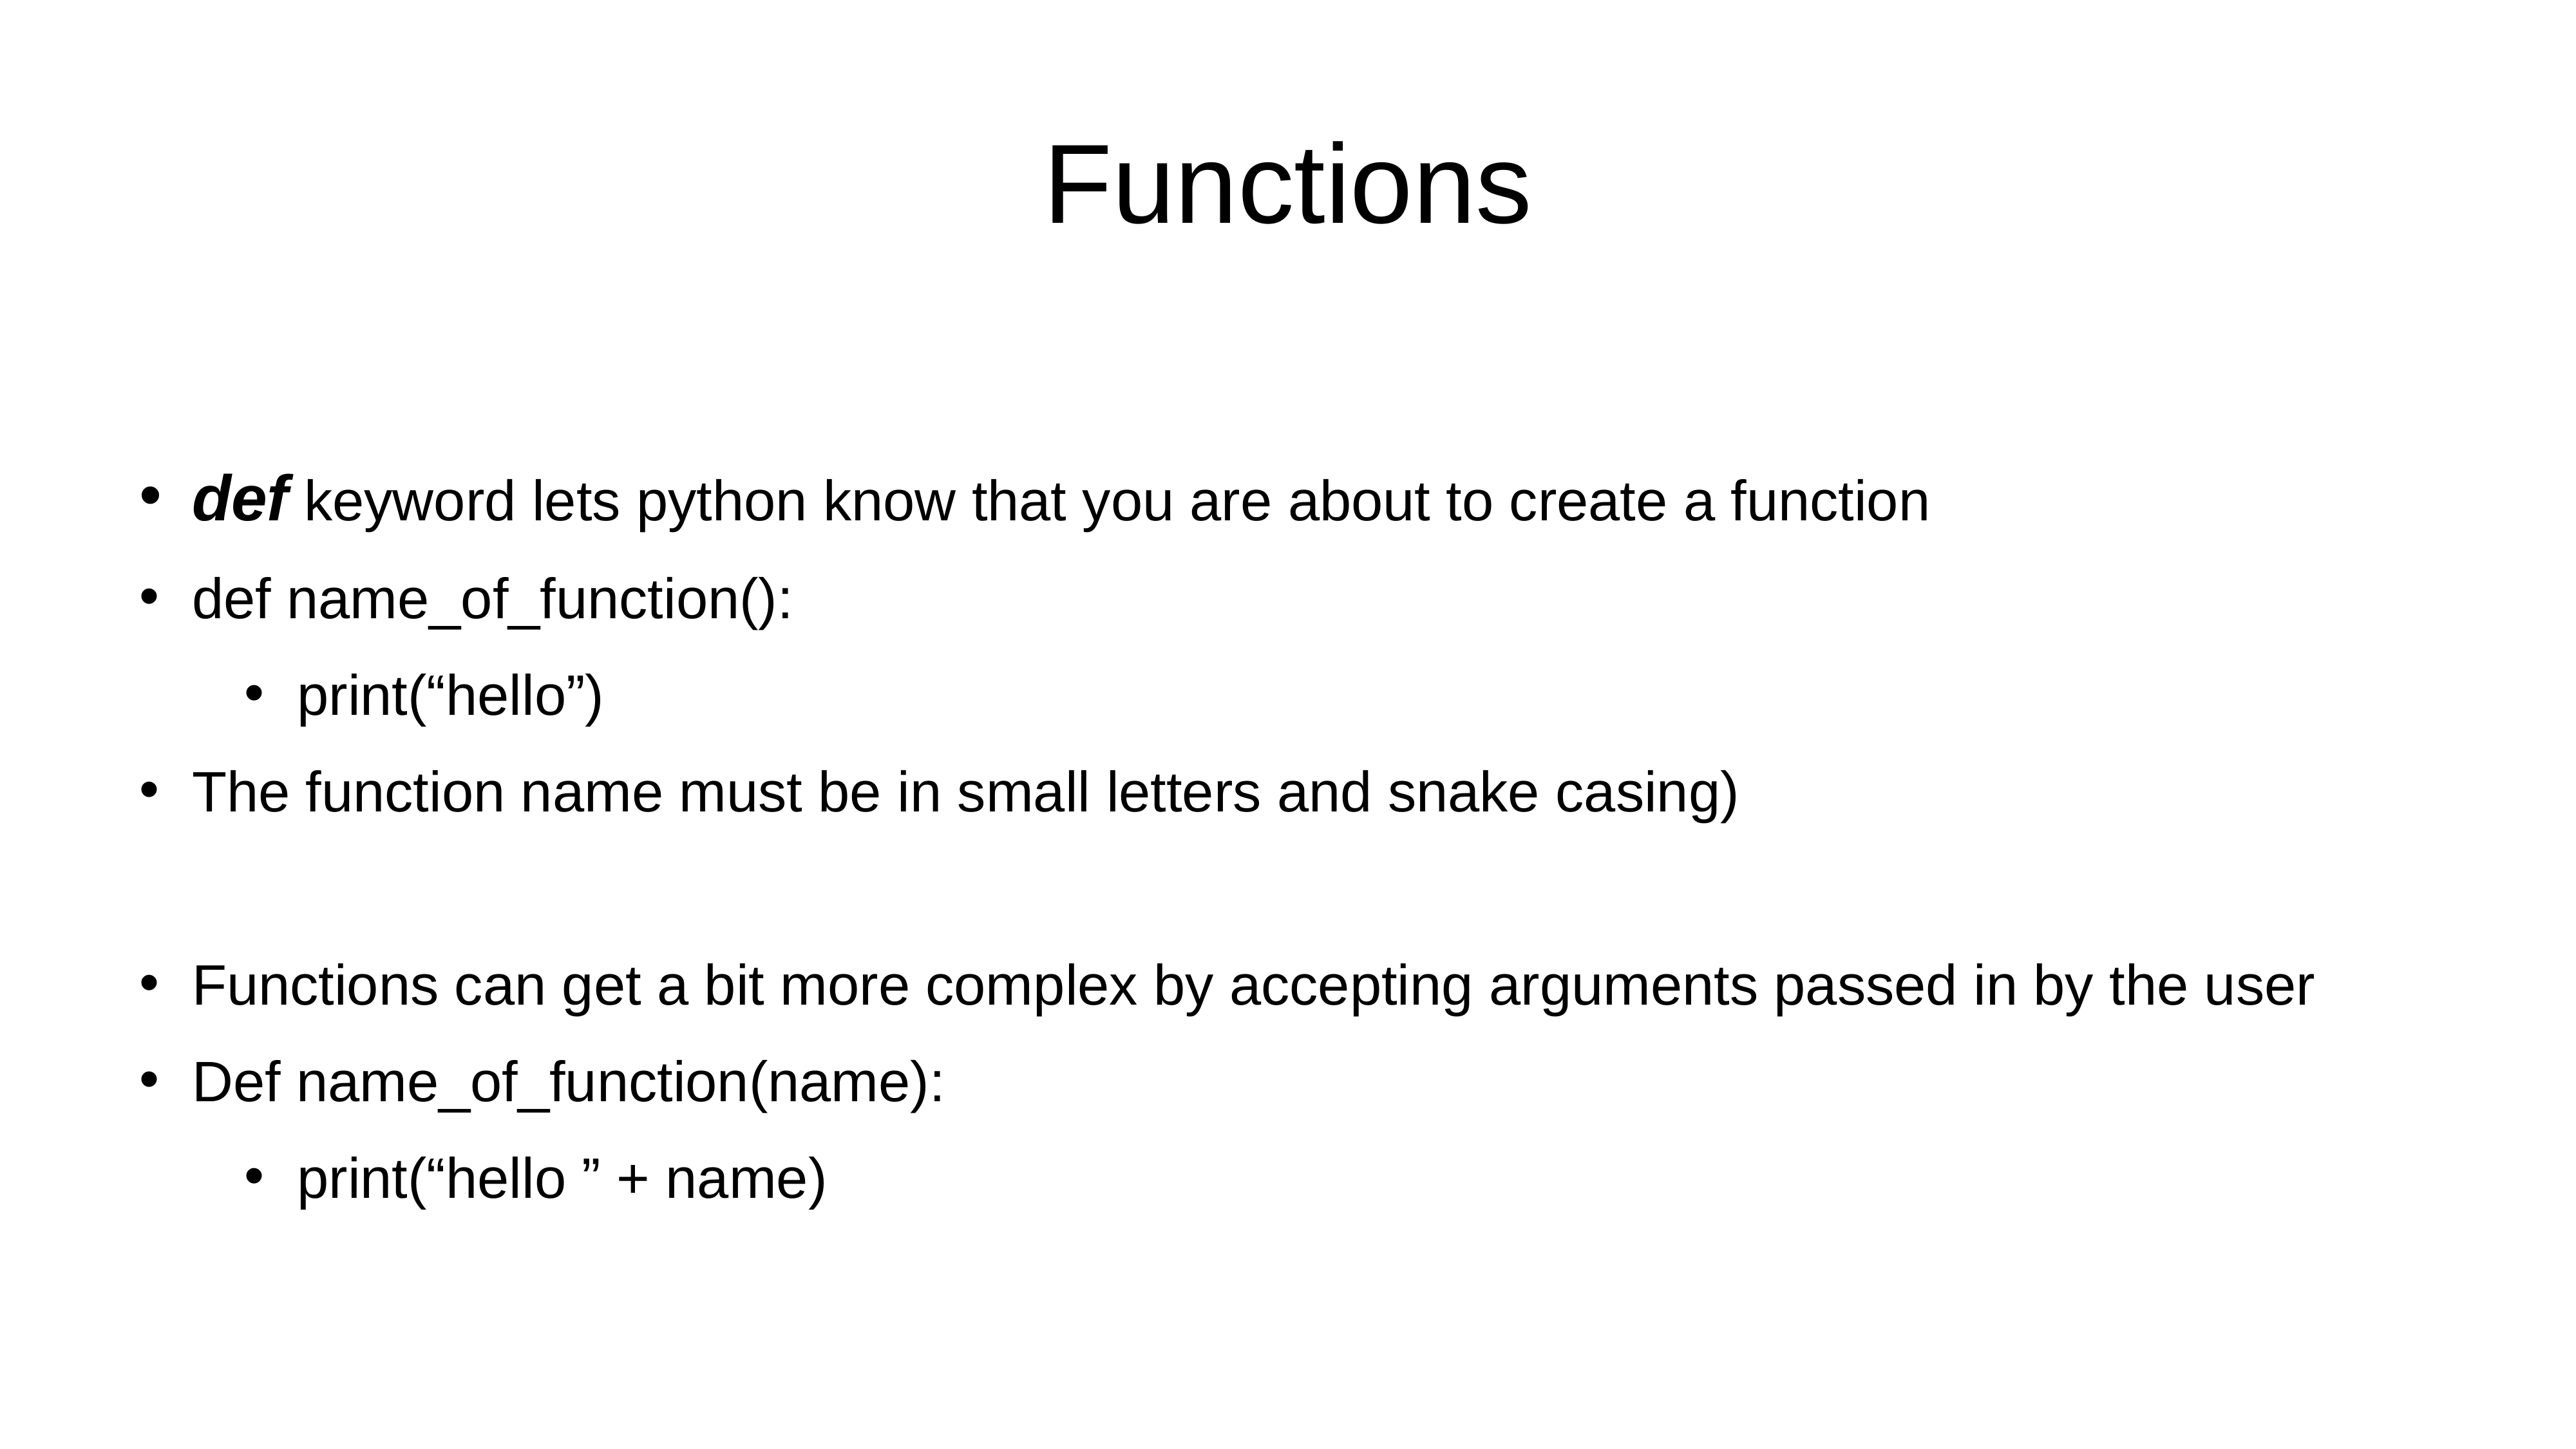

# Functions
def keyword lets python know that you are about to create a function
def name_of_function():
print(“hello”)
The function name must be in small letters and snake casing)

Functions can get a bit more complex by accepting arguments passed in by the user
Def name_of_function(name):
print(“hello ” + name)